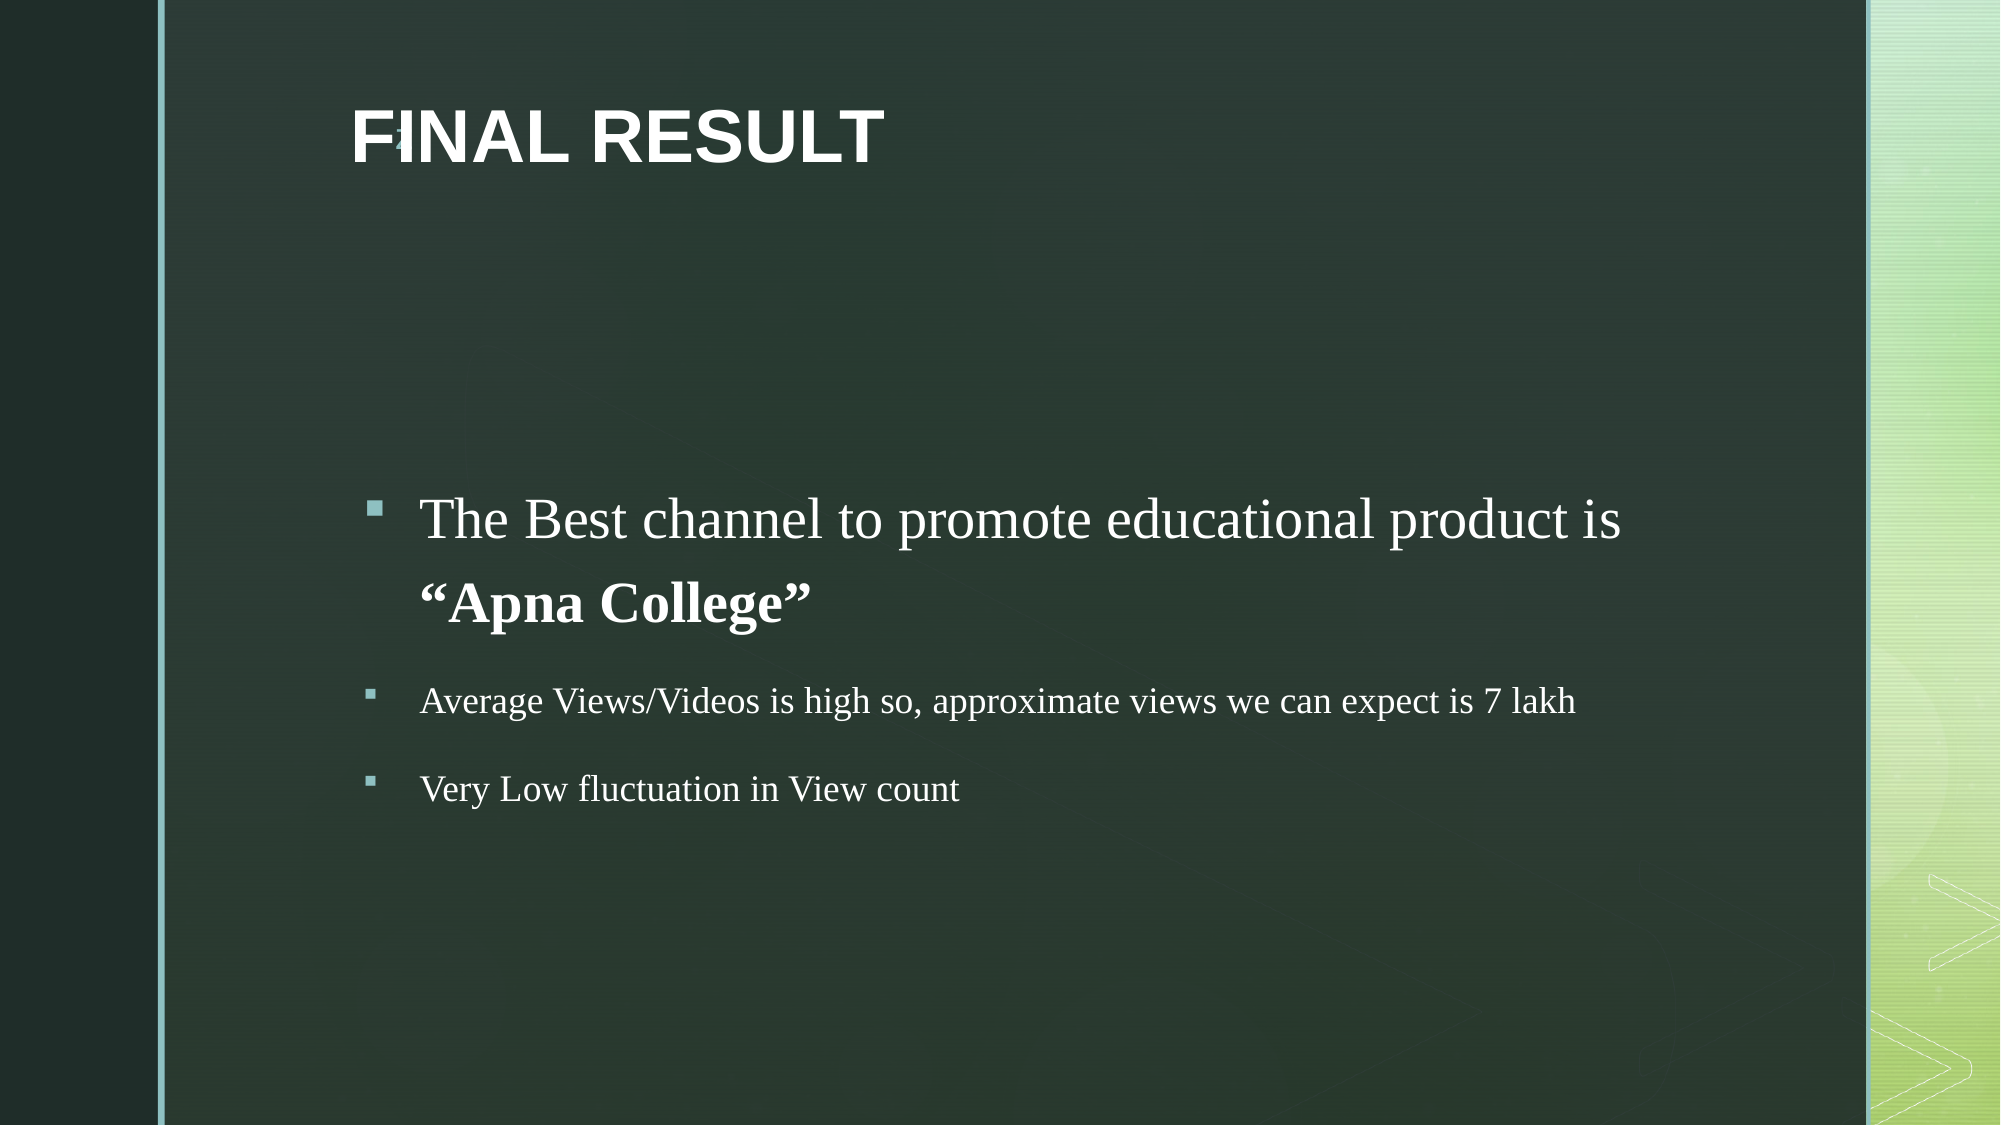

# FINAL RESULT
The Best channel to promote educational product is “Apna College”
Average Views/Videos is high so, approximate views we can expect is 7 lakh
Very Low fluctuation in View count